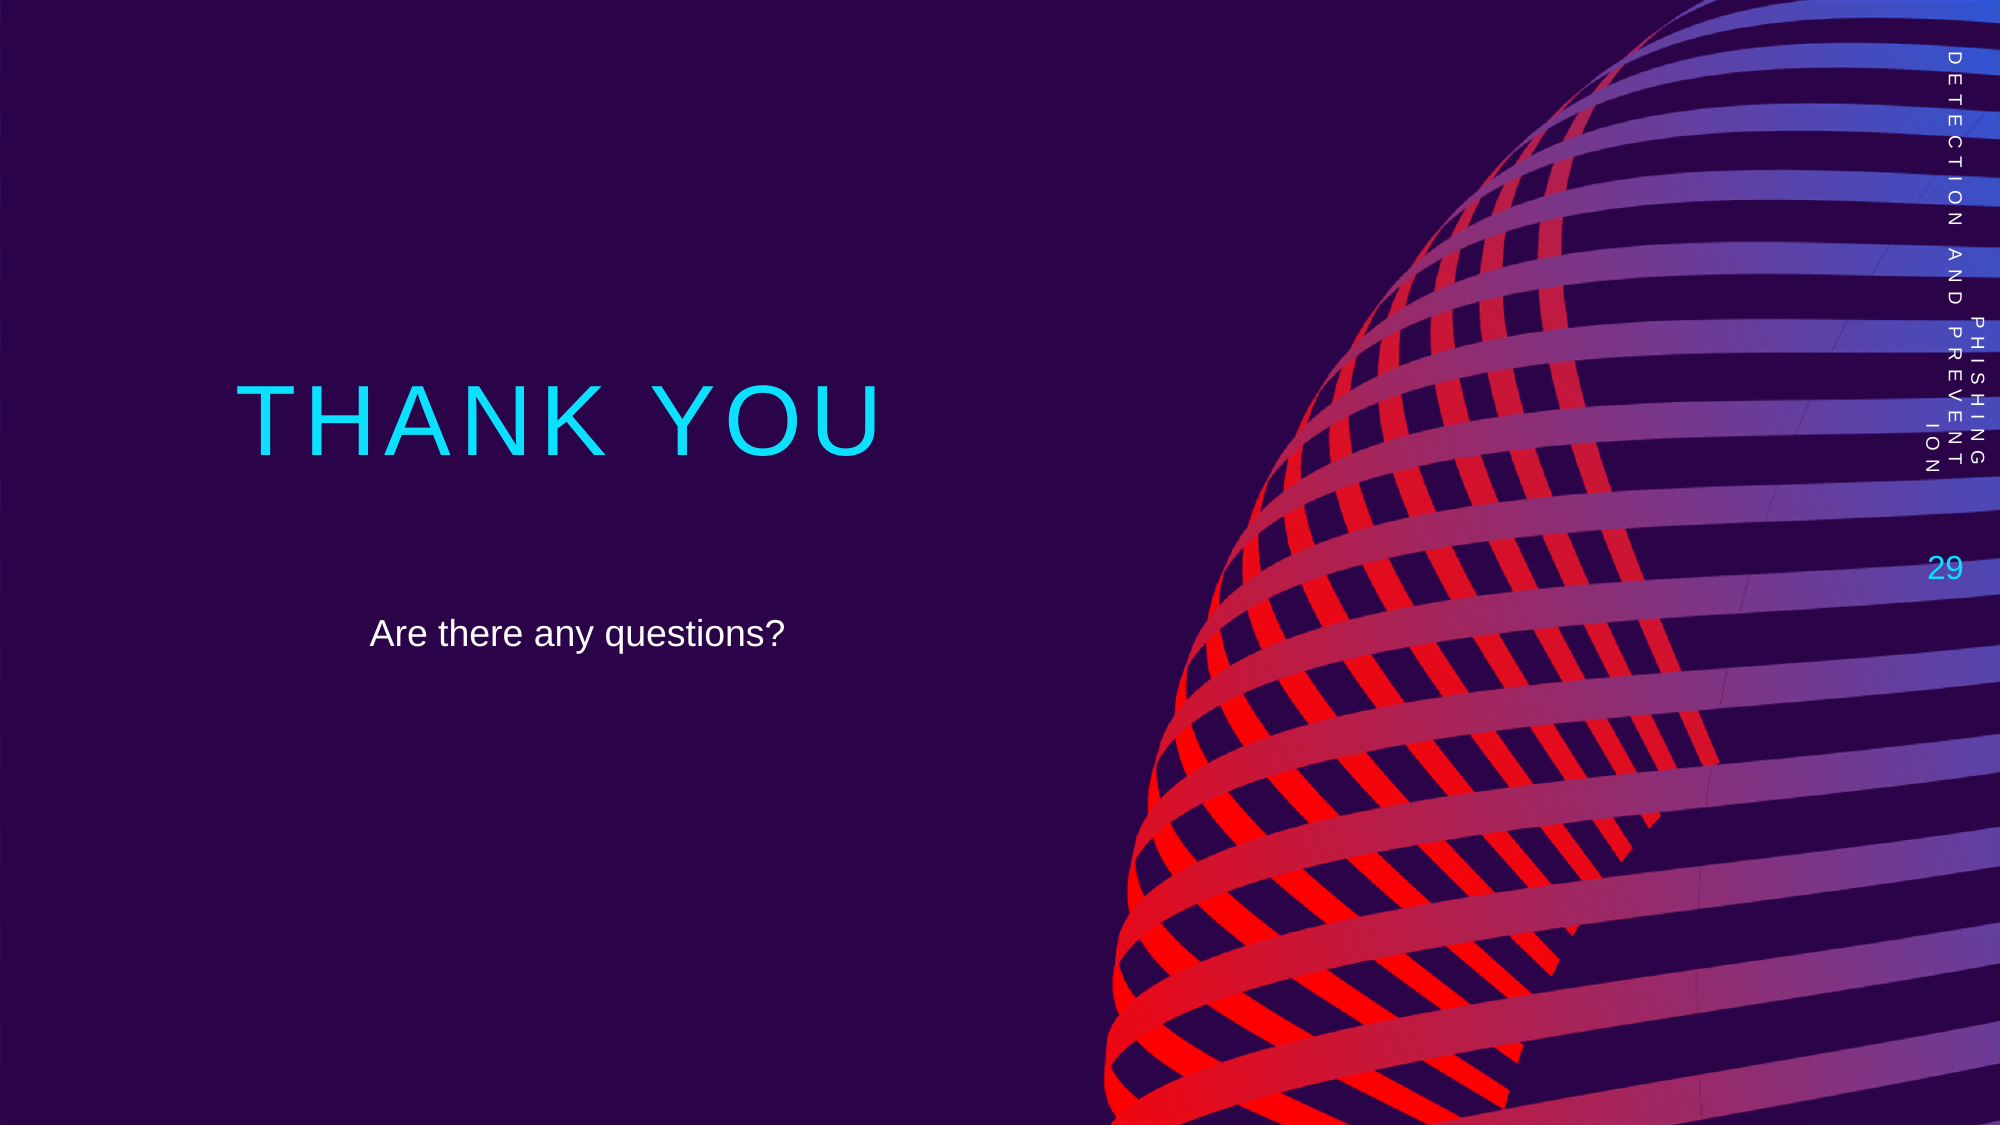

# Thank you

PHISHING DETECTION AND PREVENTION

29
Are there any questions?